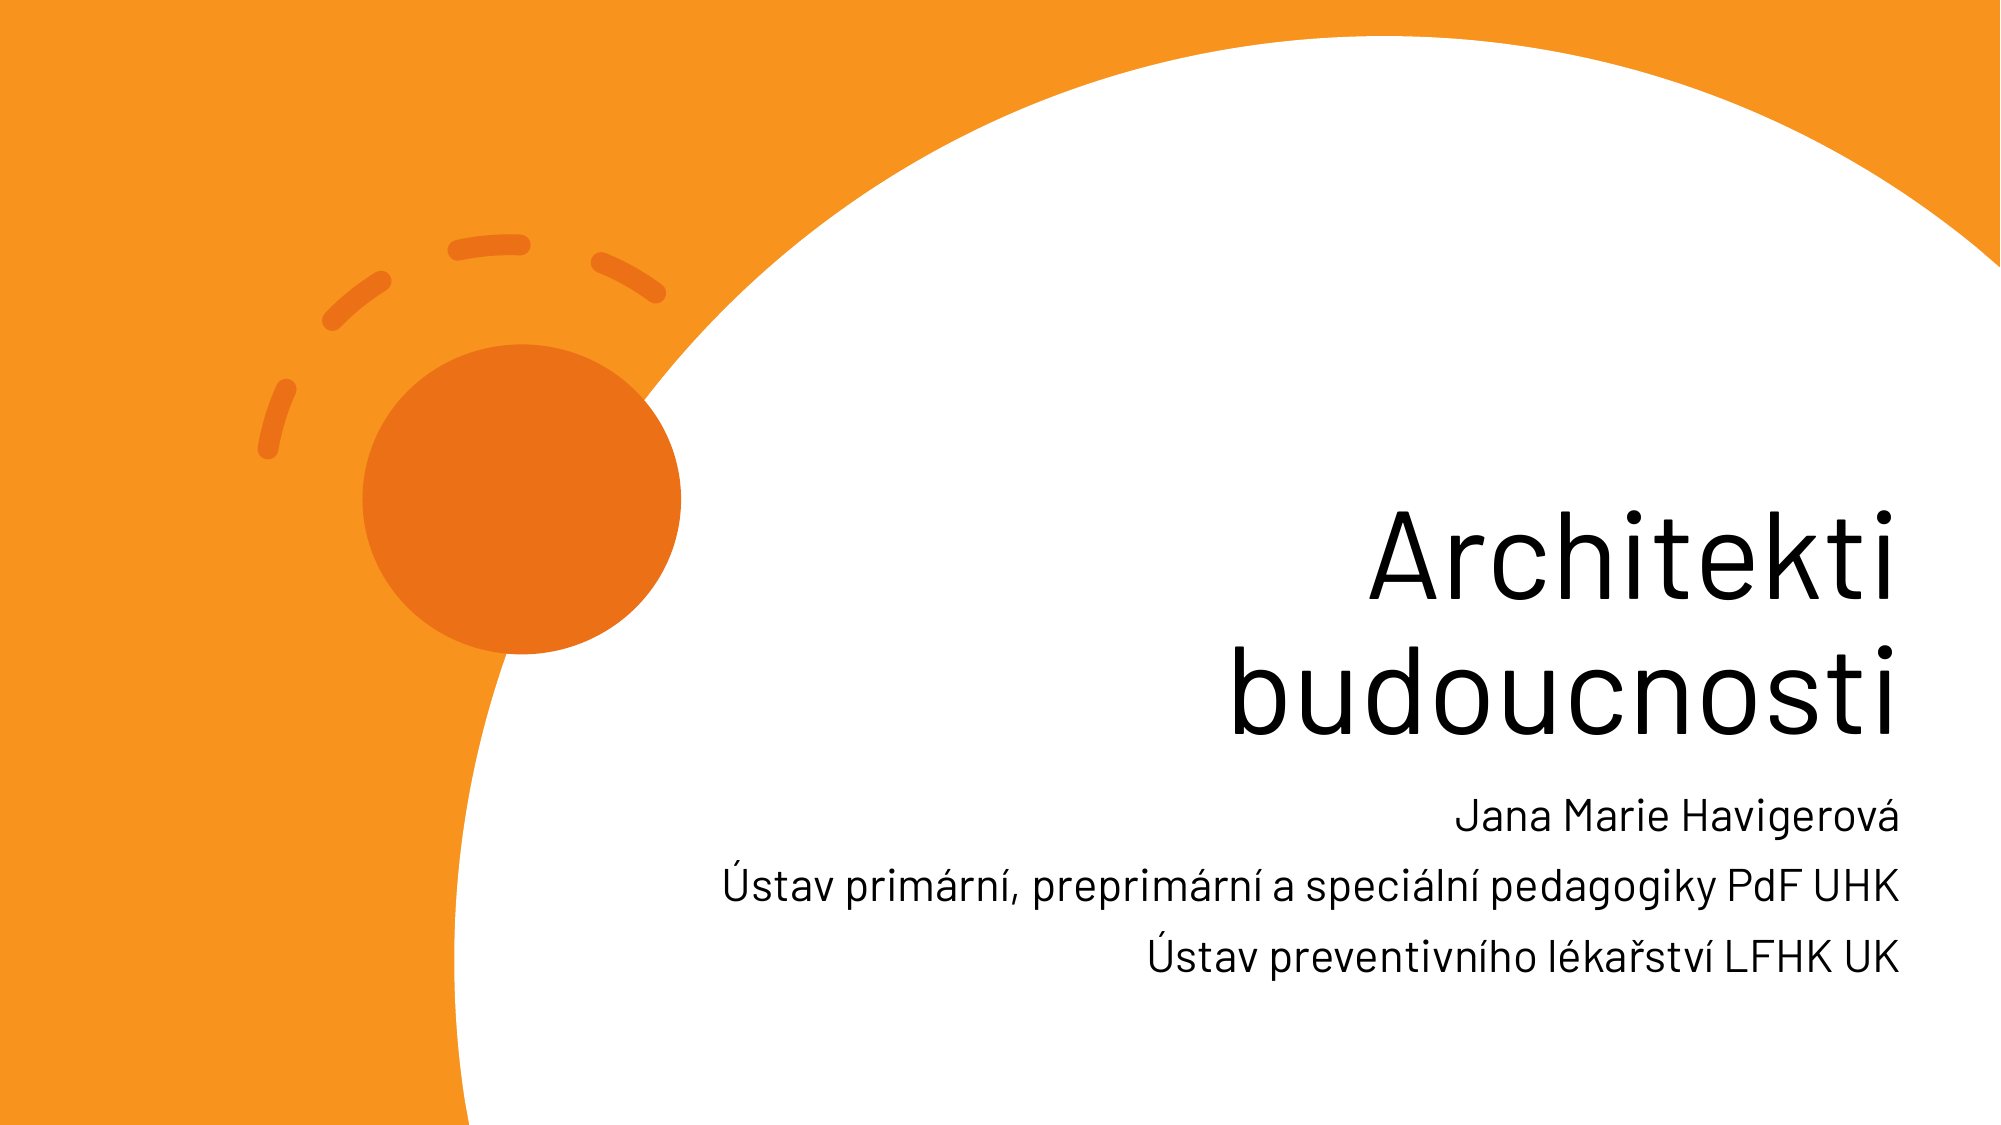

# Architekti budoucnosti

Jana Marie Havigerová
Ústav primární, preprimární a speciální pedagogiky PdF UHK
Ústav preventivního lékařství LFHK UK